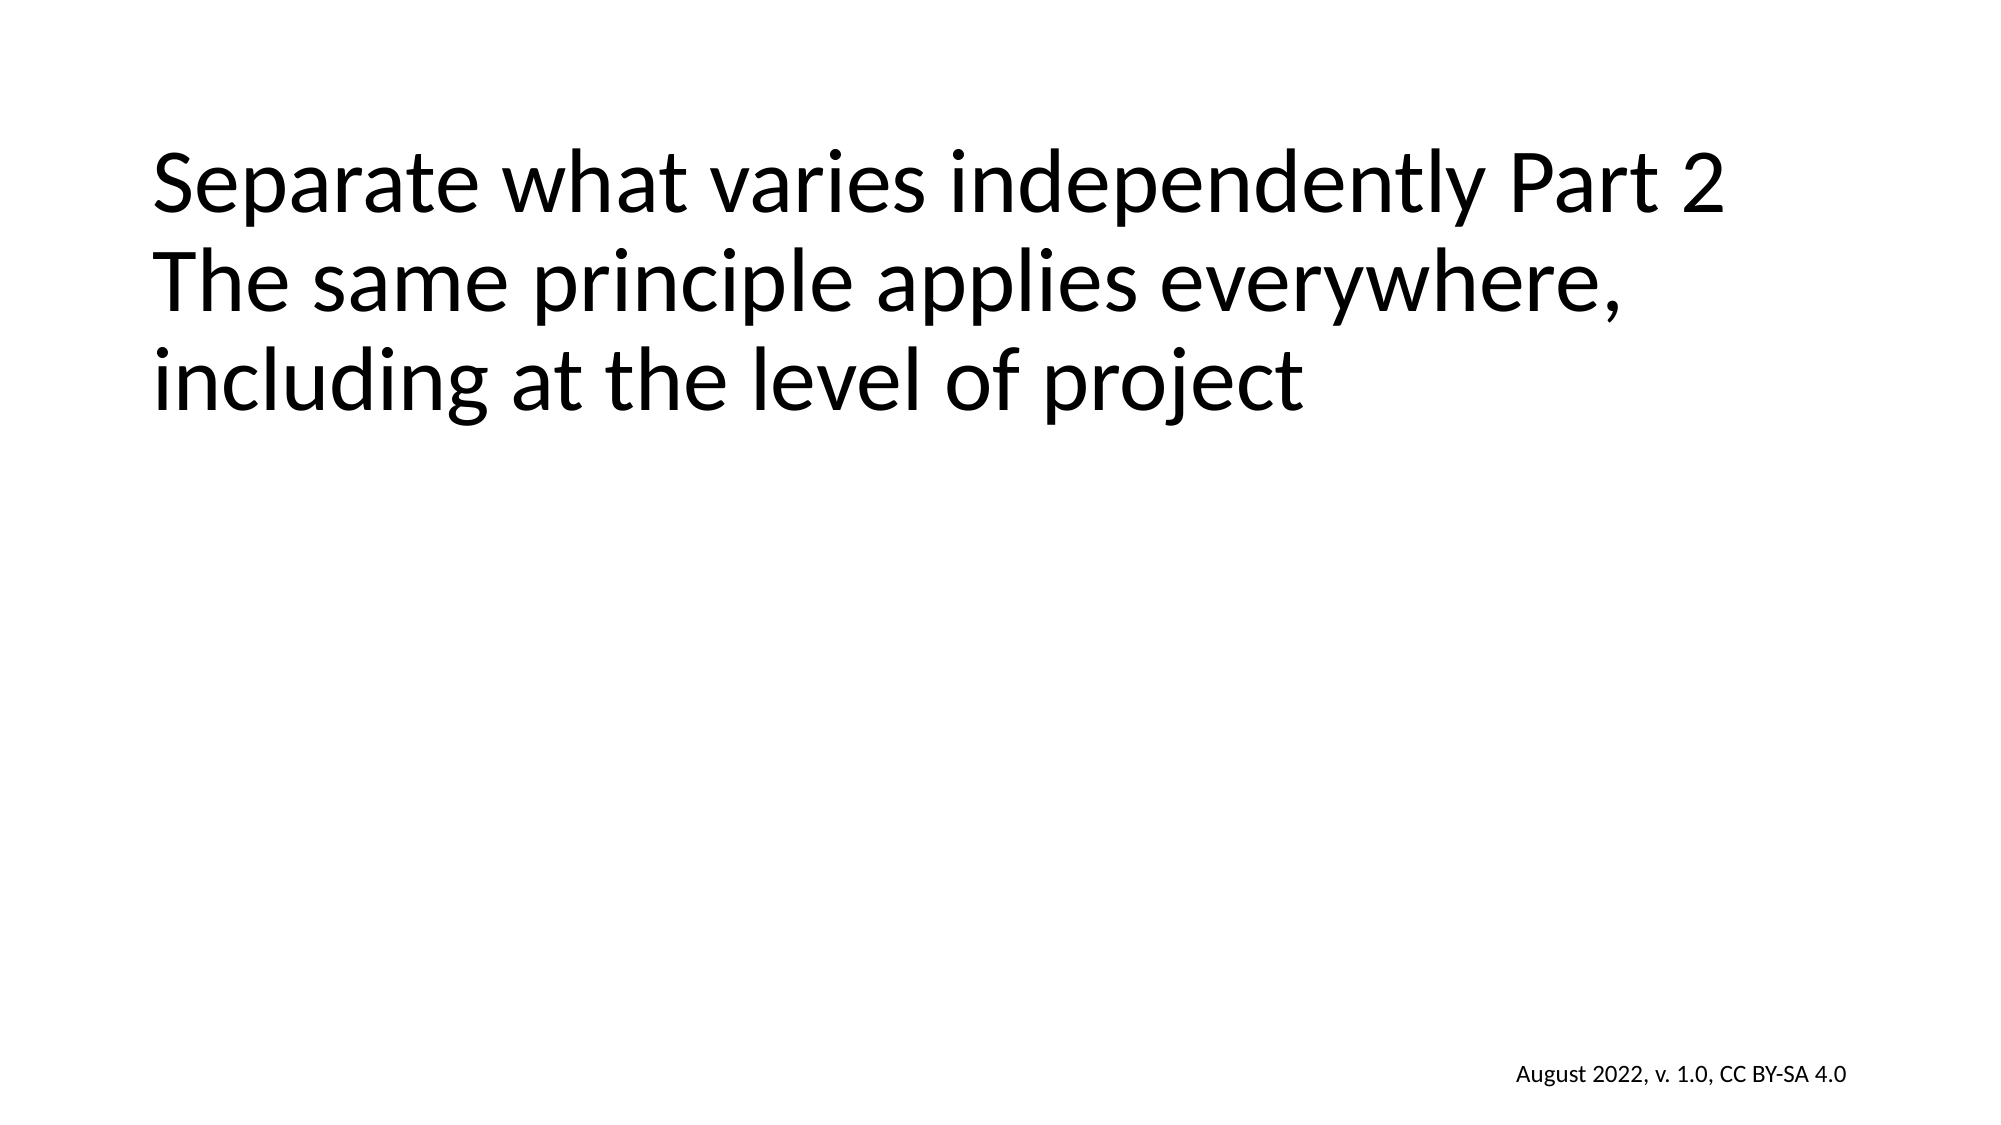

# Separate what varies independently Part 2 The same principle applies everywhere, including at the level of project
August 2022, v. 1.0, CC BY-SA 4.0